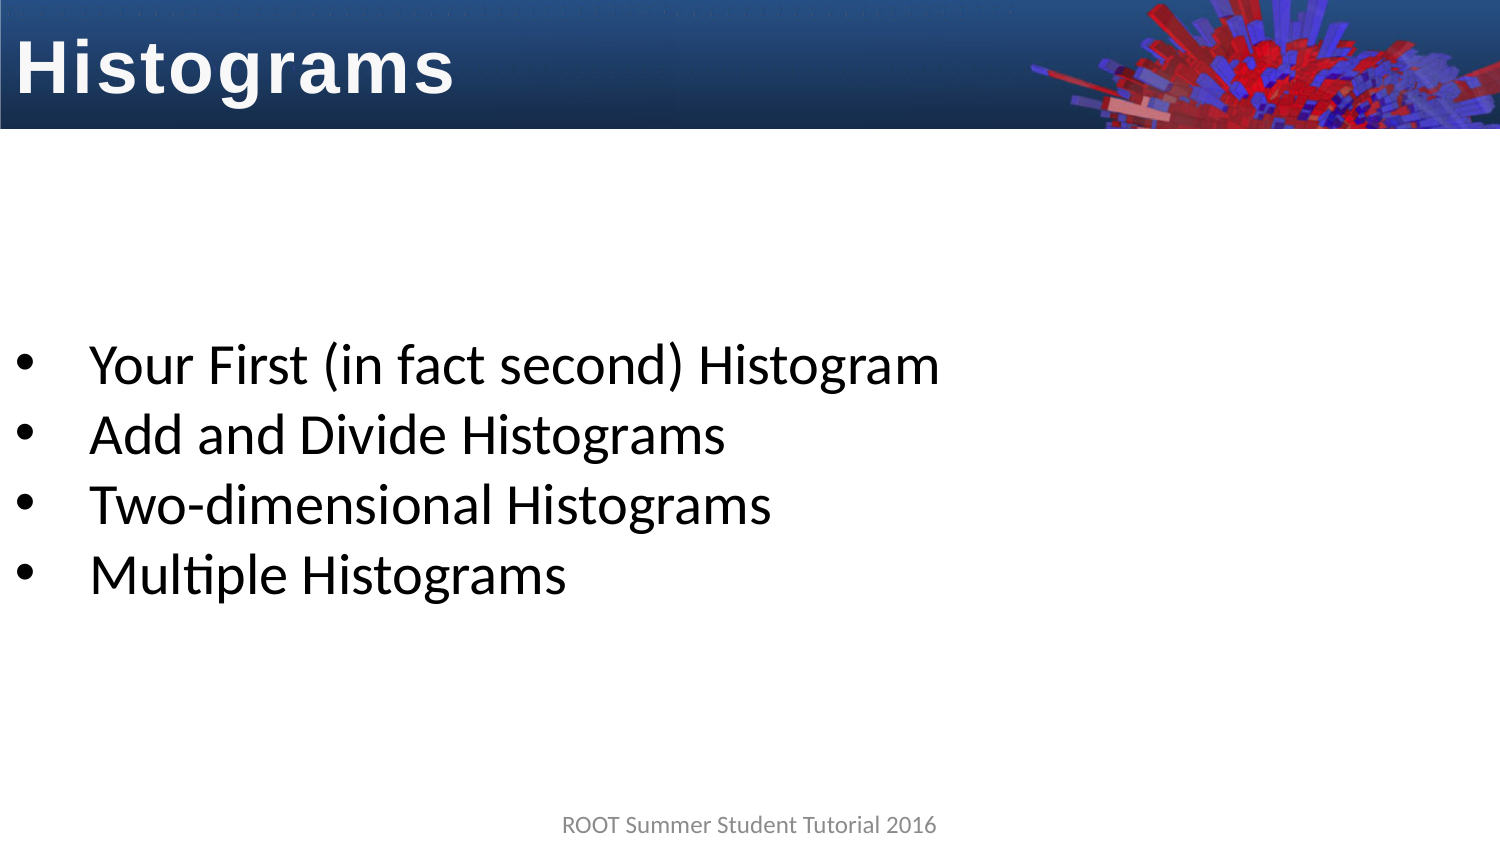

Histograms
Your First (in fact second) Histogram
Add and Divide Histograms
Two-dimensional Histograms
Multiple Histograms
ROOT Summer Student Tutorial 2016